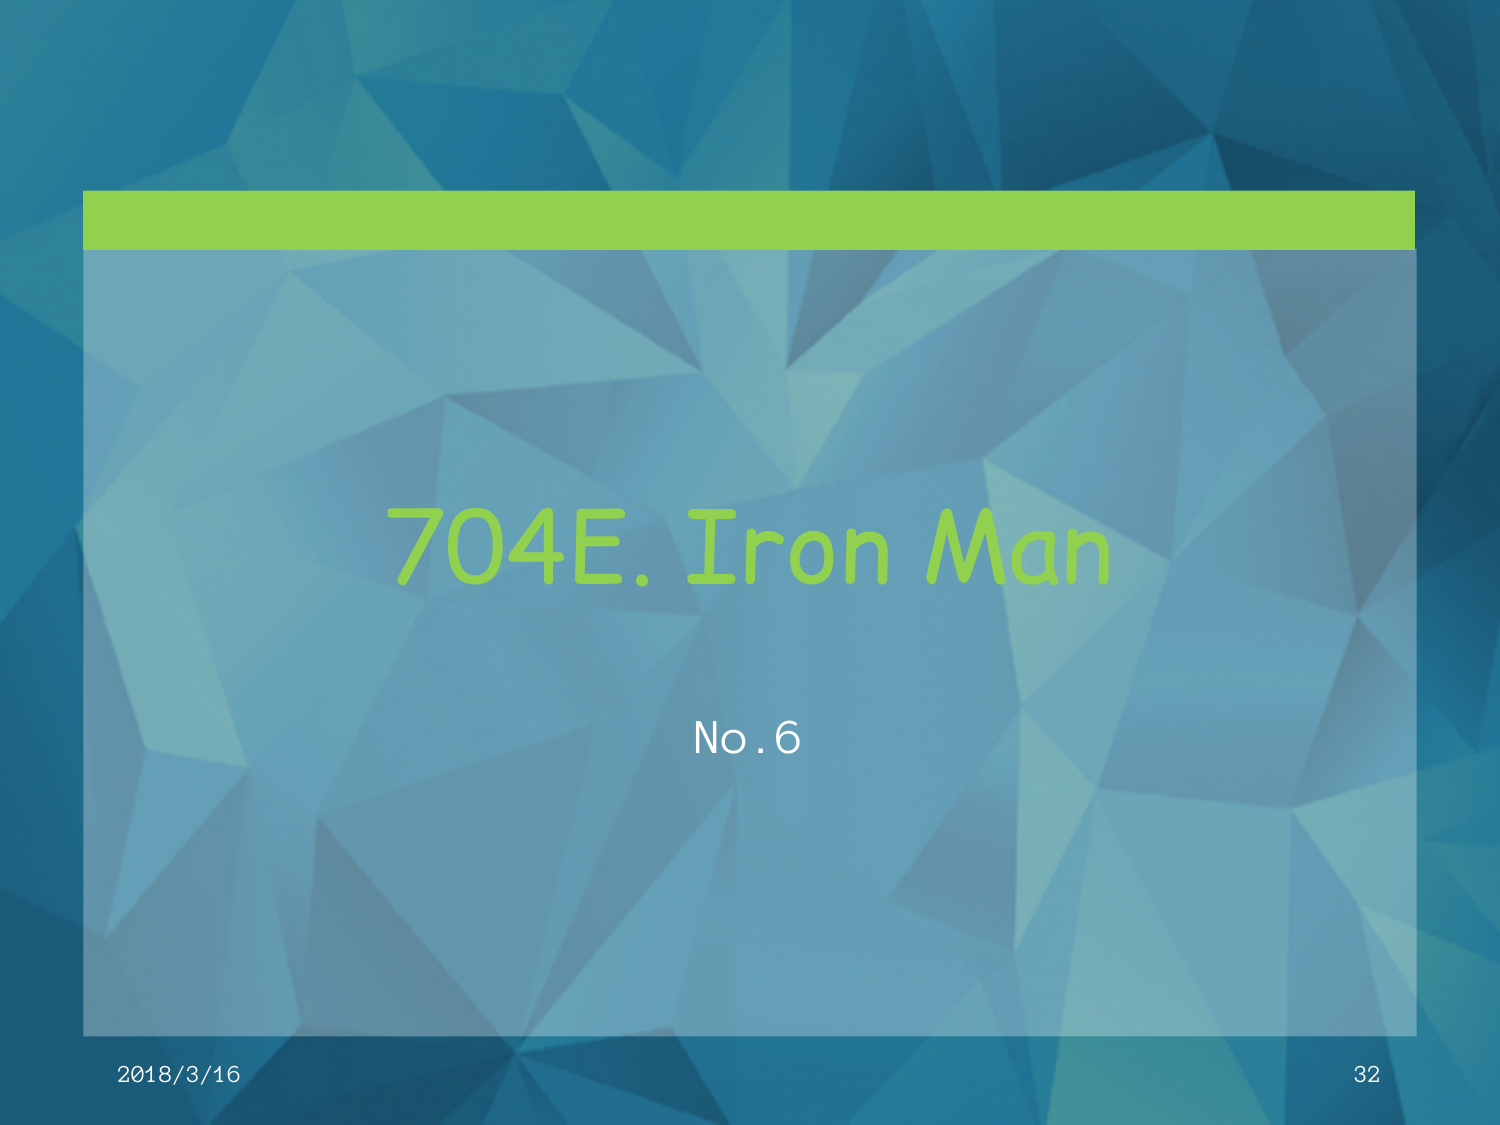

# 704E. Iron Man
No.6
2018/3/16
32